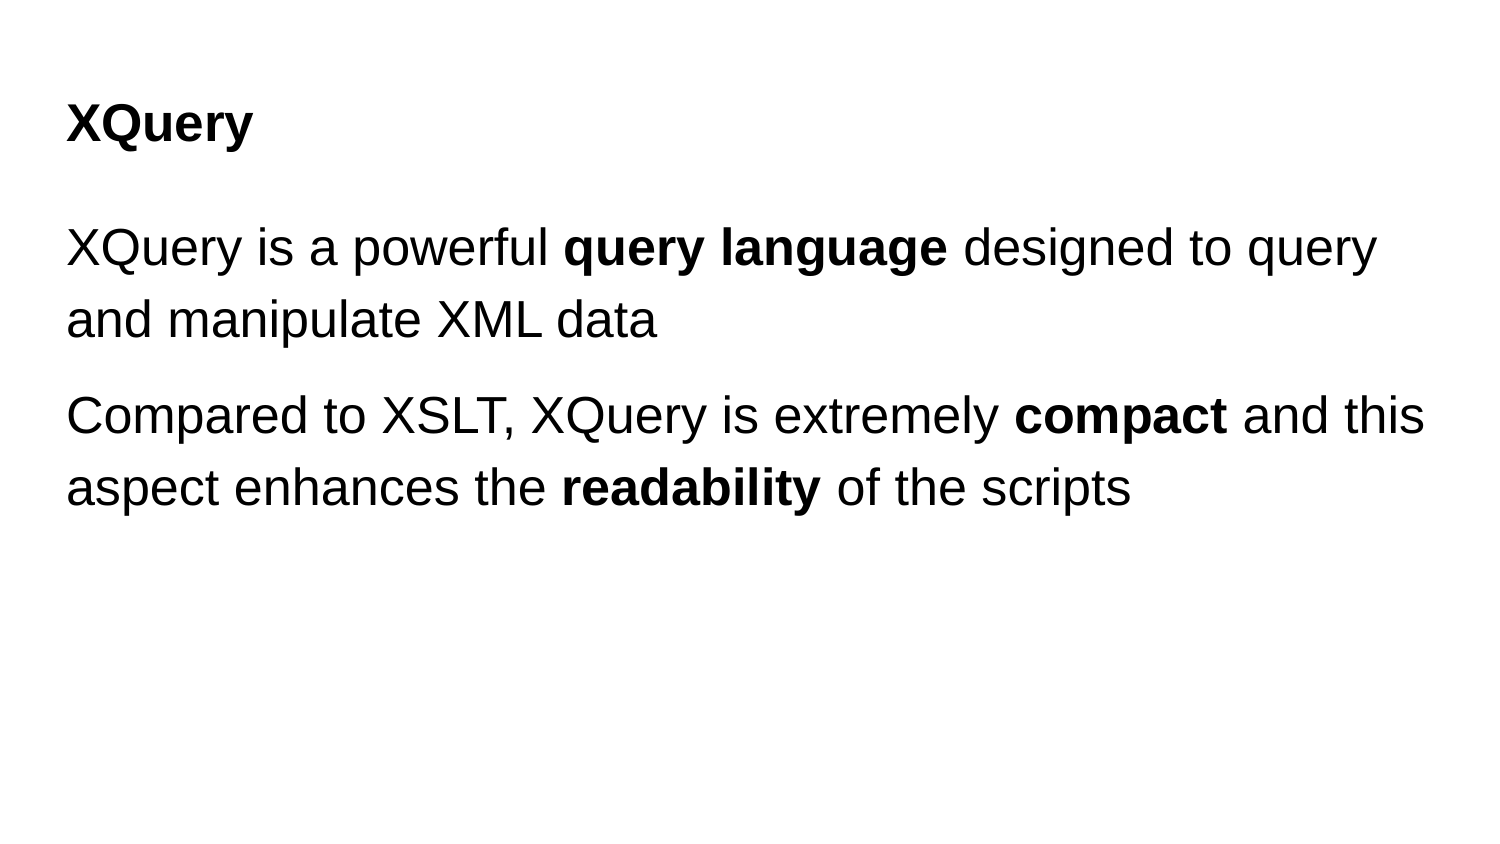

# XQuery
XQuery is a powerful query language designed to query and manipulate XML data
Compared to XSLT, XQuery is extremely compact and this aspect enhances the readability of the scripts